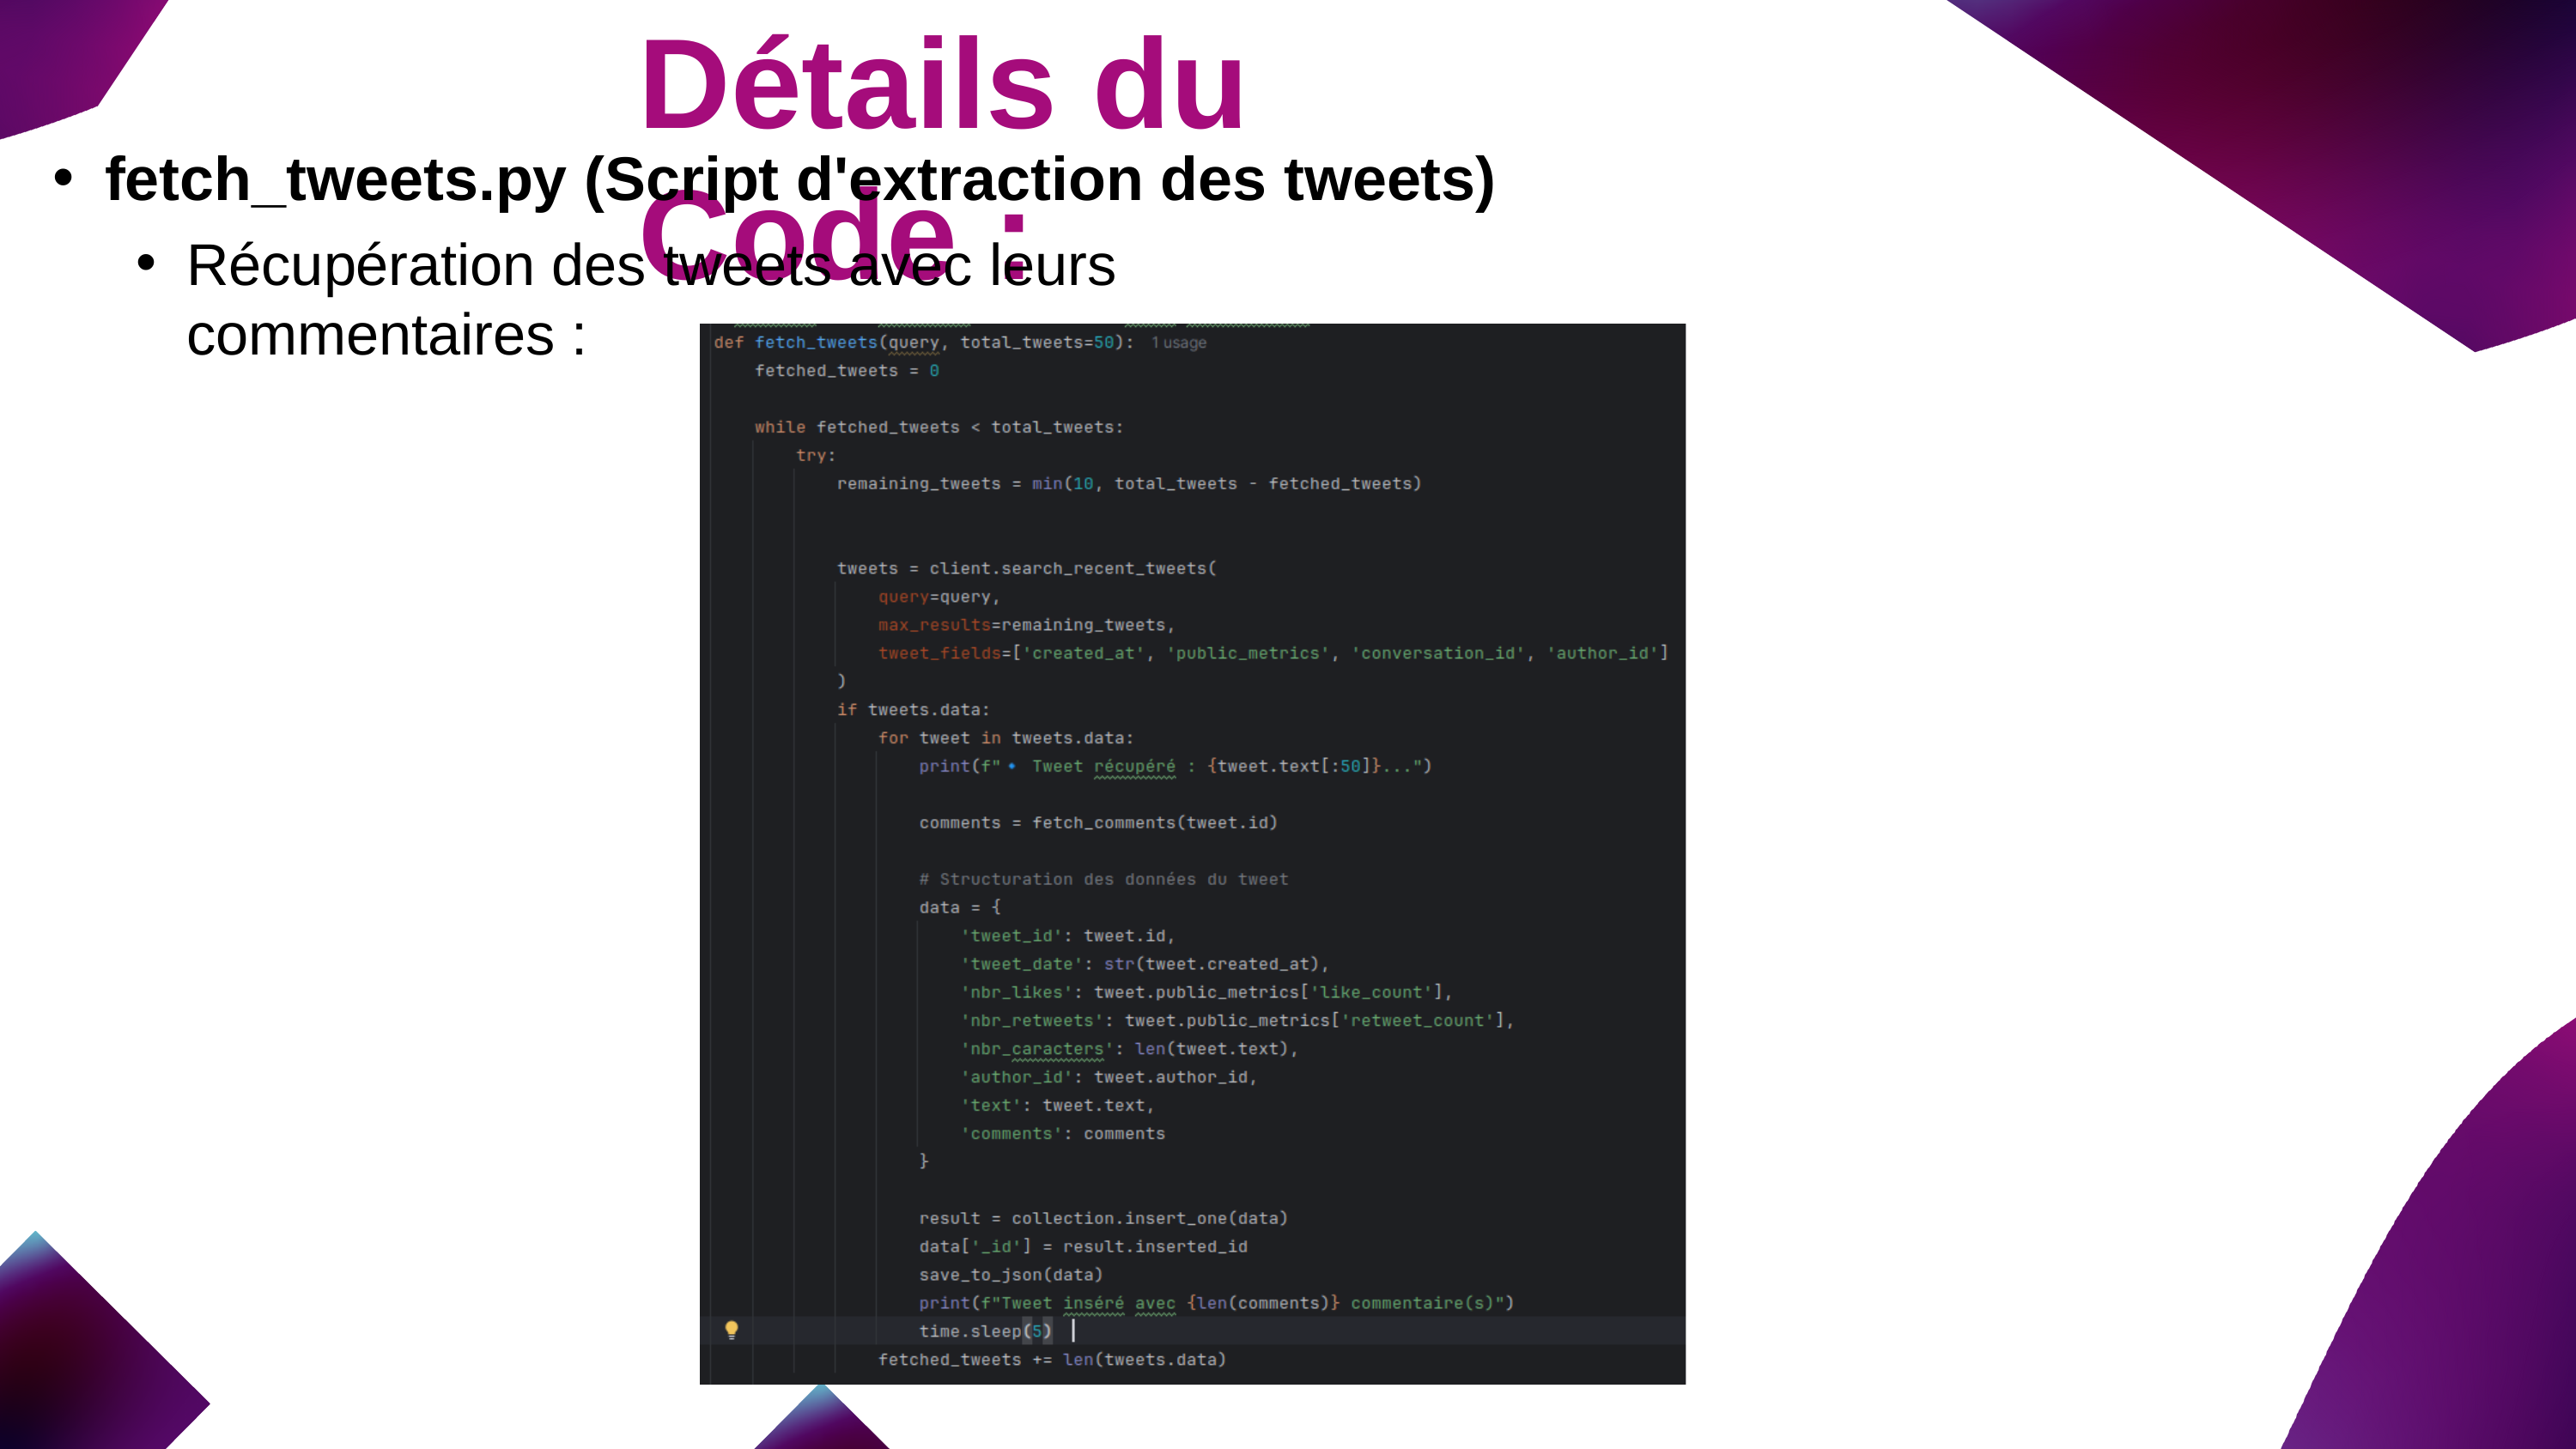

Détails du Code :
fetch_tweets.py (Script d'extraction des tweets)
Récupération des tweets avec leurs commentaires :